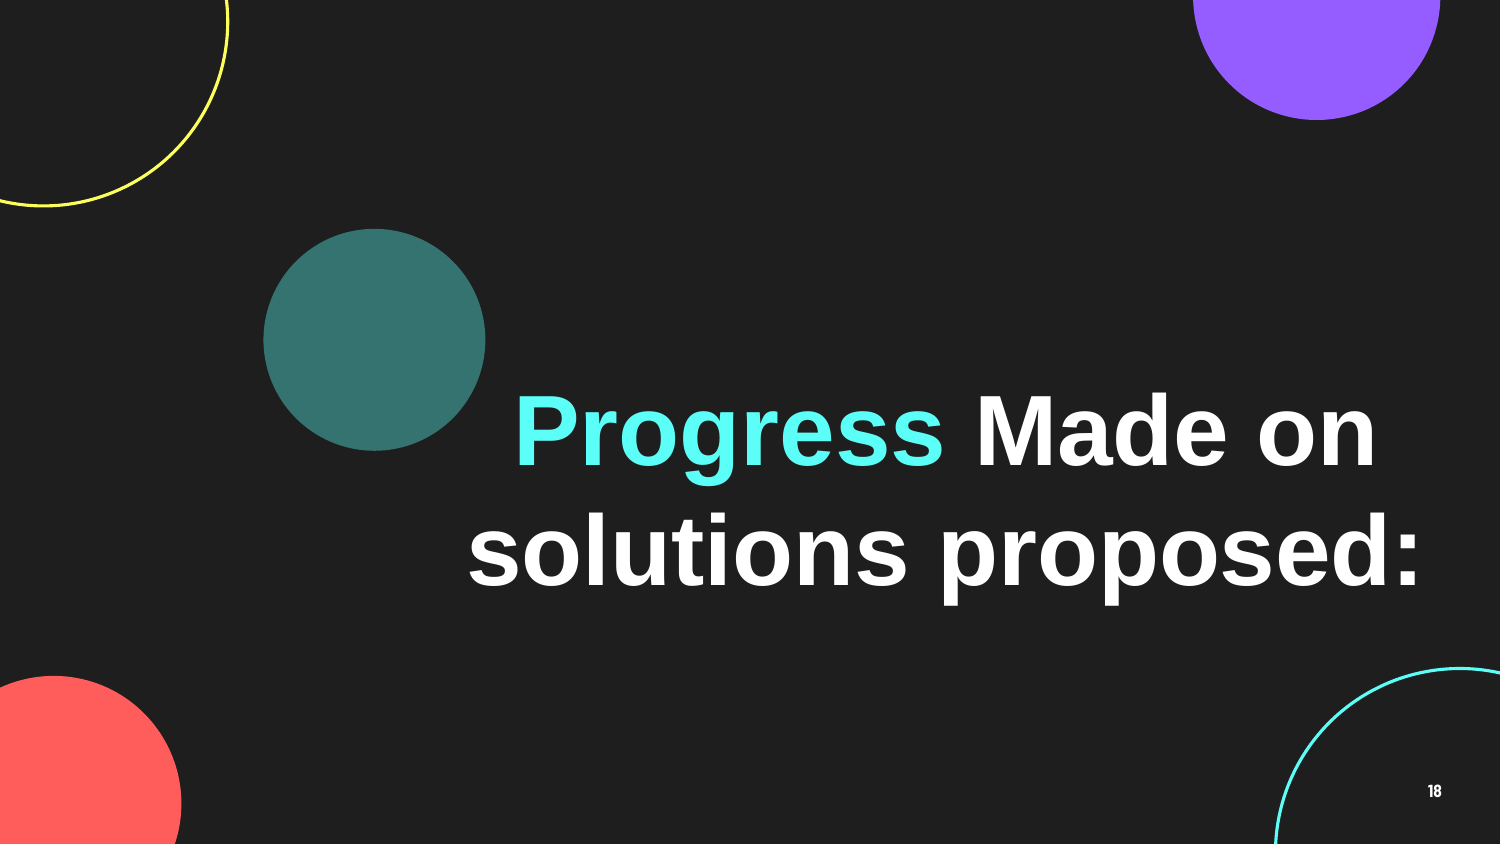

# Progress Made on solutions proposed:
18